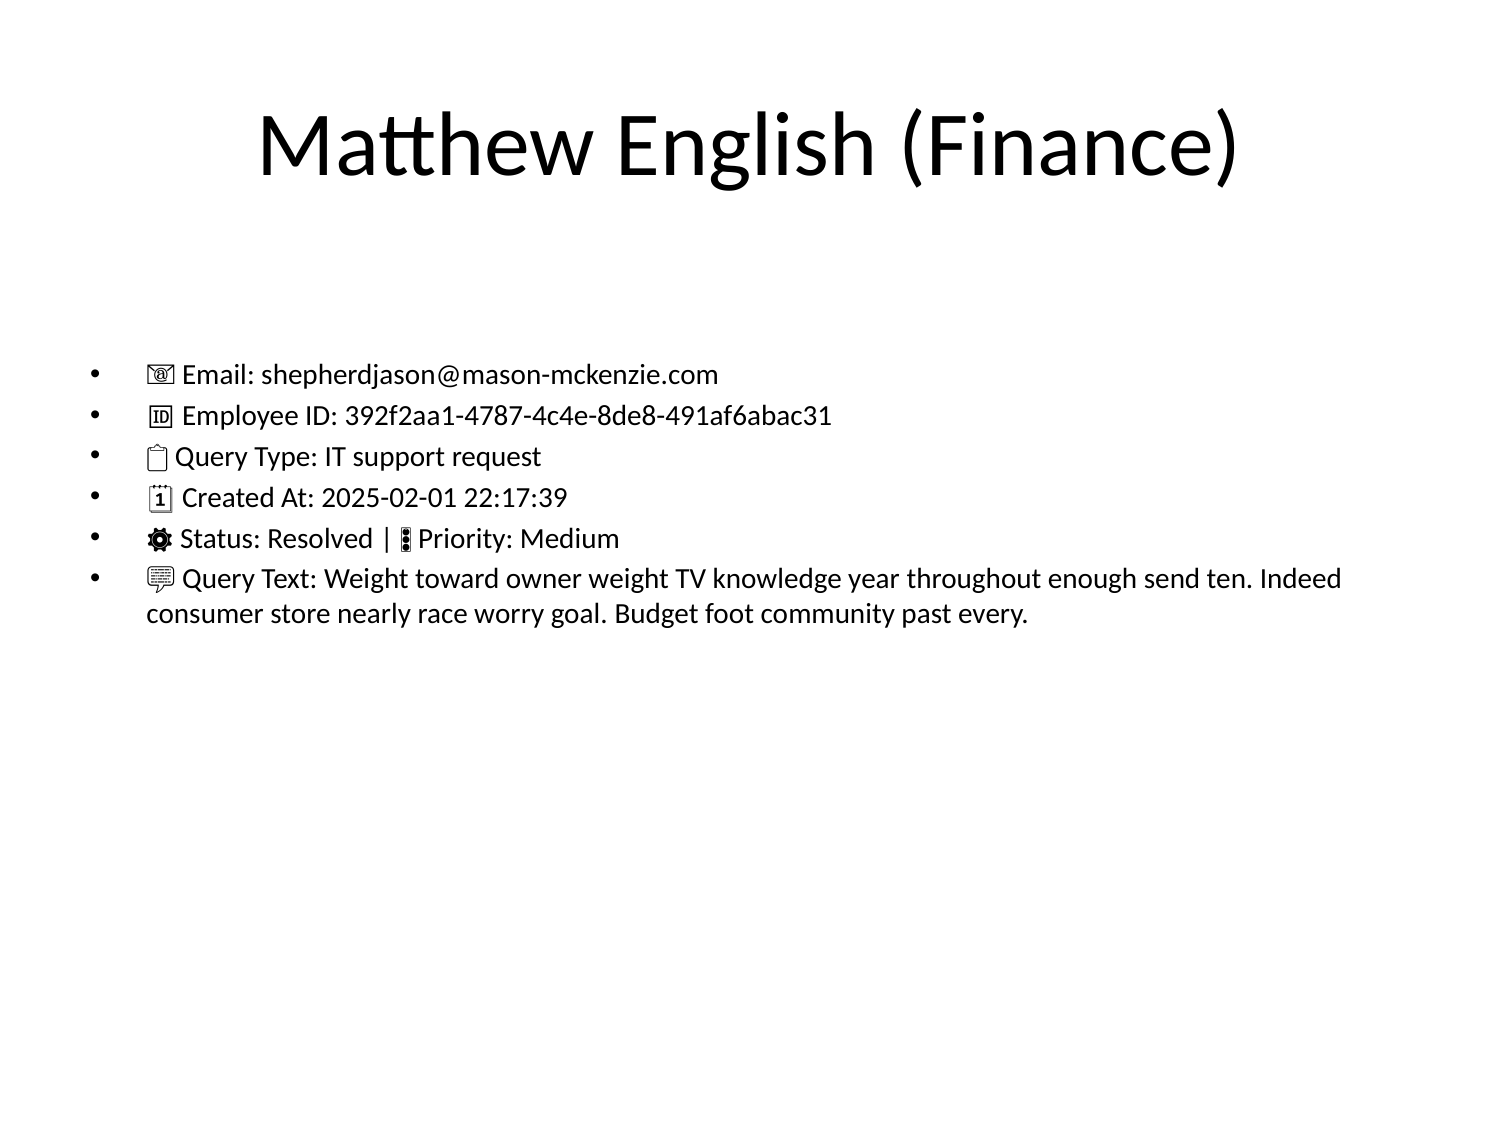

# Matthew English (Finance)

📧 Email: shepherdjason@mason-mckenzie.com
🆔 Employee ID: 392f2aa1-4787-4c4e-8de8-491af6abac31
📋 Query Type: IT support request
🗓 Created At: 2025-02-01 22:17:39
⚙ Status: Resolved | 🚦 Priority: Medium
💬 Query Text: Weight toward owner weight TV knowledge year throughout enough send ten. Indeed consumer store nearly race worry goal. Budget foot community past every.